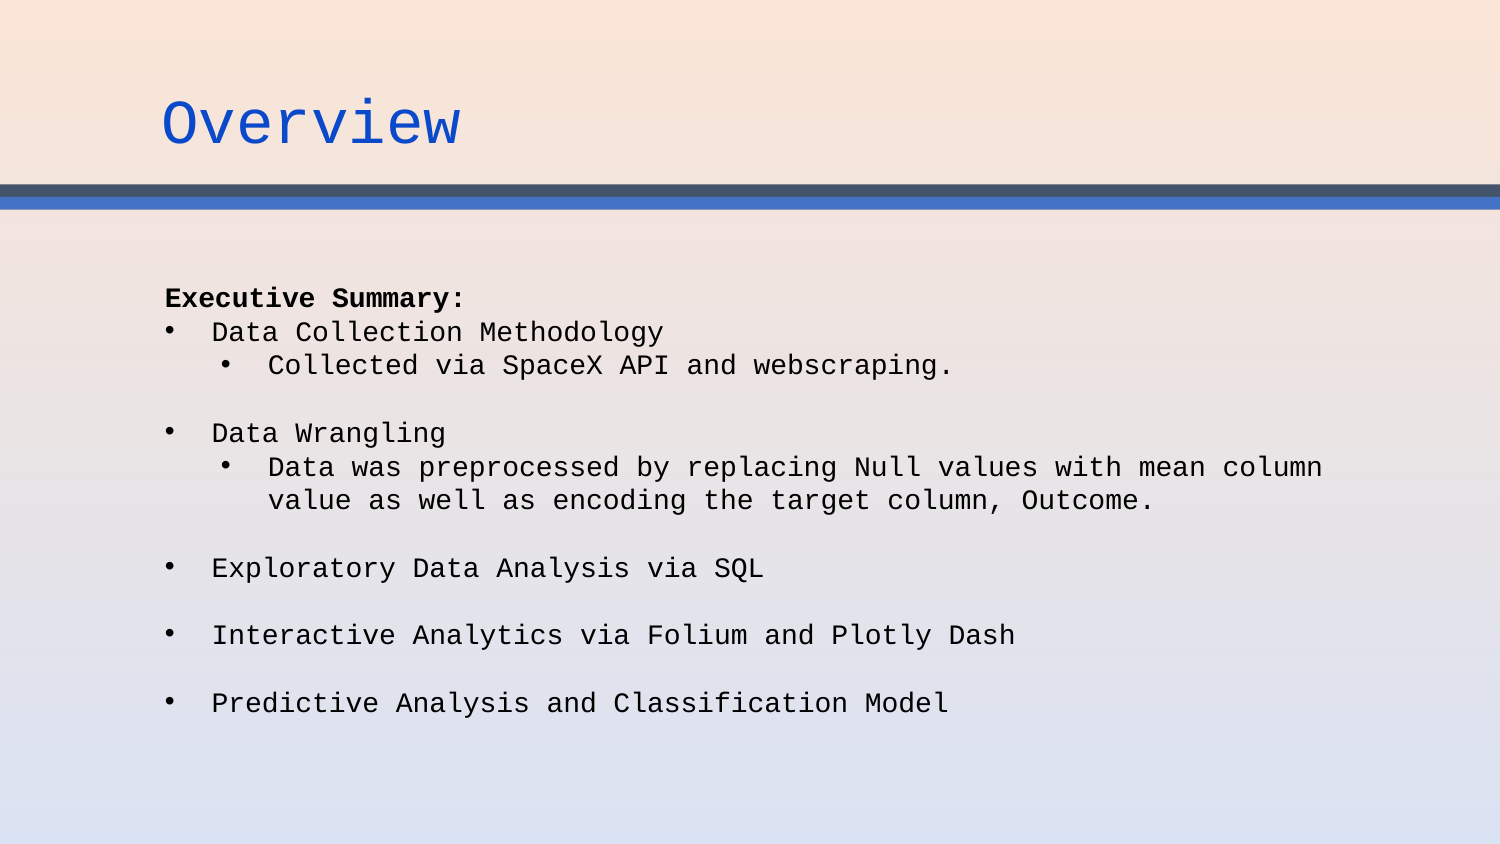

Overview

Executive Summary:
Data Collection Methodology
Collected via SpaceX API and webscraping.

Data Wrangling
Data was preprocessed by replacing Null values with mean column value as well as encoding the target column, Outcome.

Exploratory Data Analysis via SQL

Interactive Analytics via Folium and Plotly Dash

Predictive Analysis and Classification Model